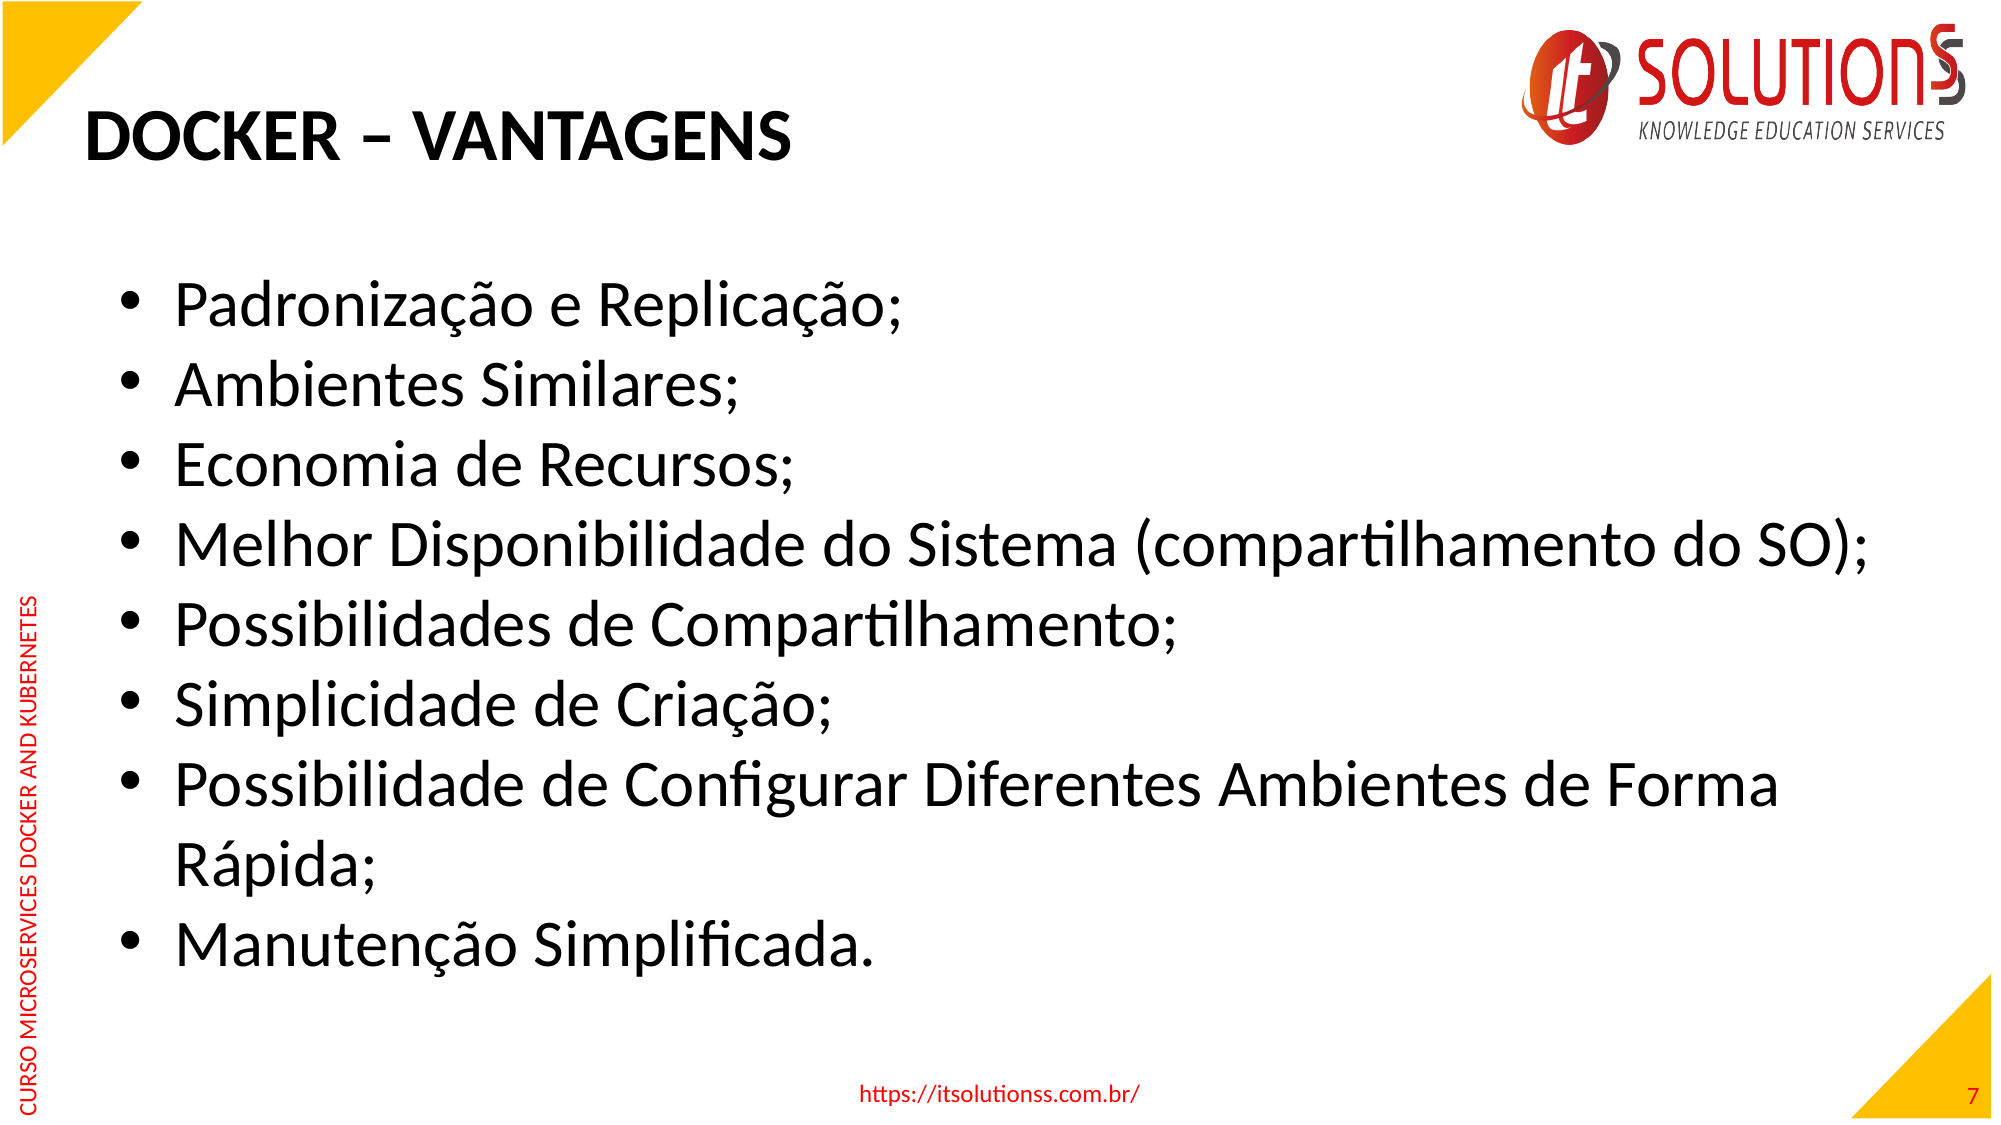

DOCKER – VANTAGENS
Padronização e Replicação;
Ambientes Similares;
Economia de Recursos;
Melhor Disponibilidade do Sistema (compartilhamento do SO);
Possibilidades de Compartilhamento;
Simplicidade de Criação;
Possibilidade de Configurar Diferentes Ambientes de Forma Rápida;
Manutenção Simplificada.
https://itsolutionss.com.br/
7